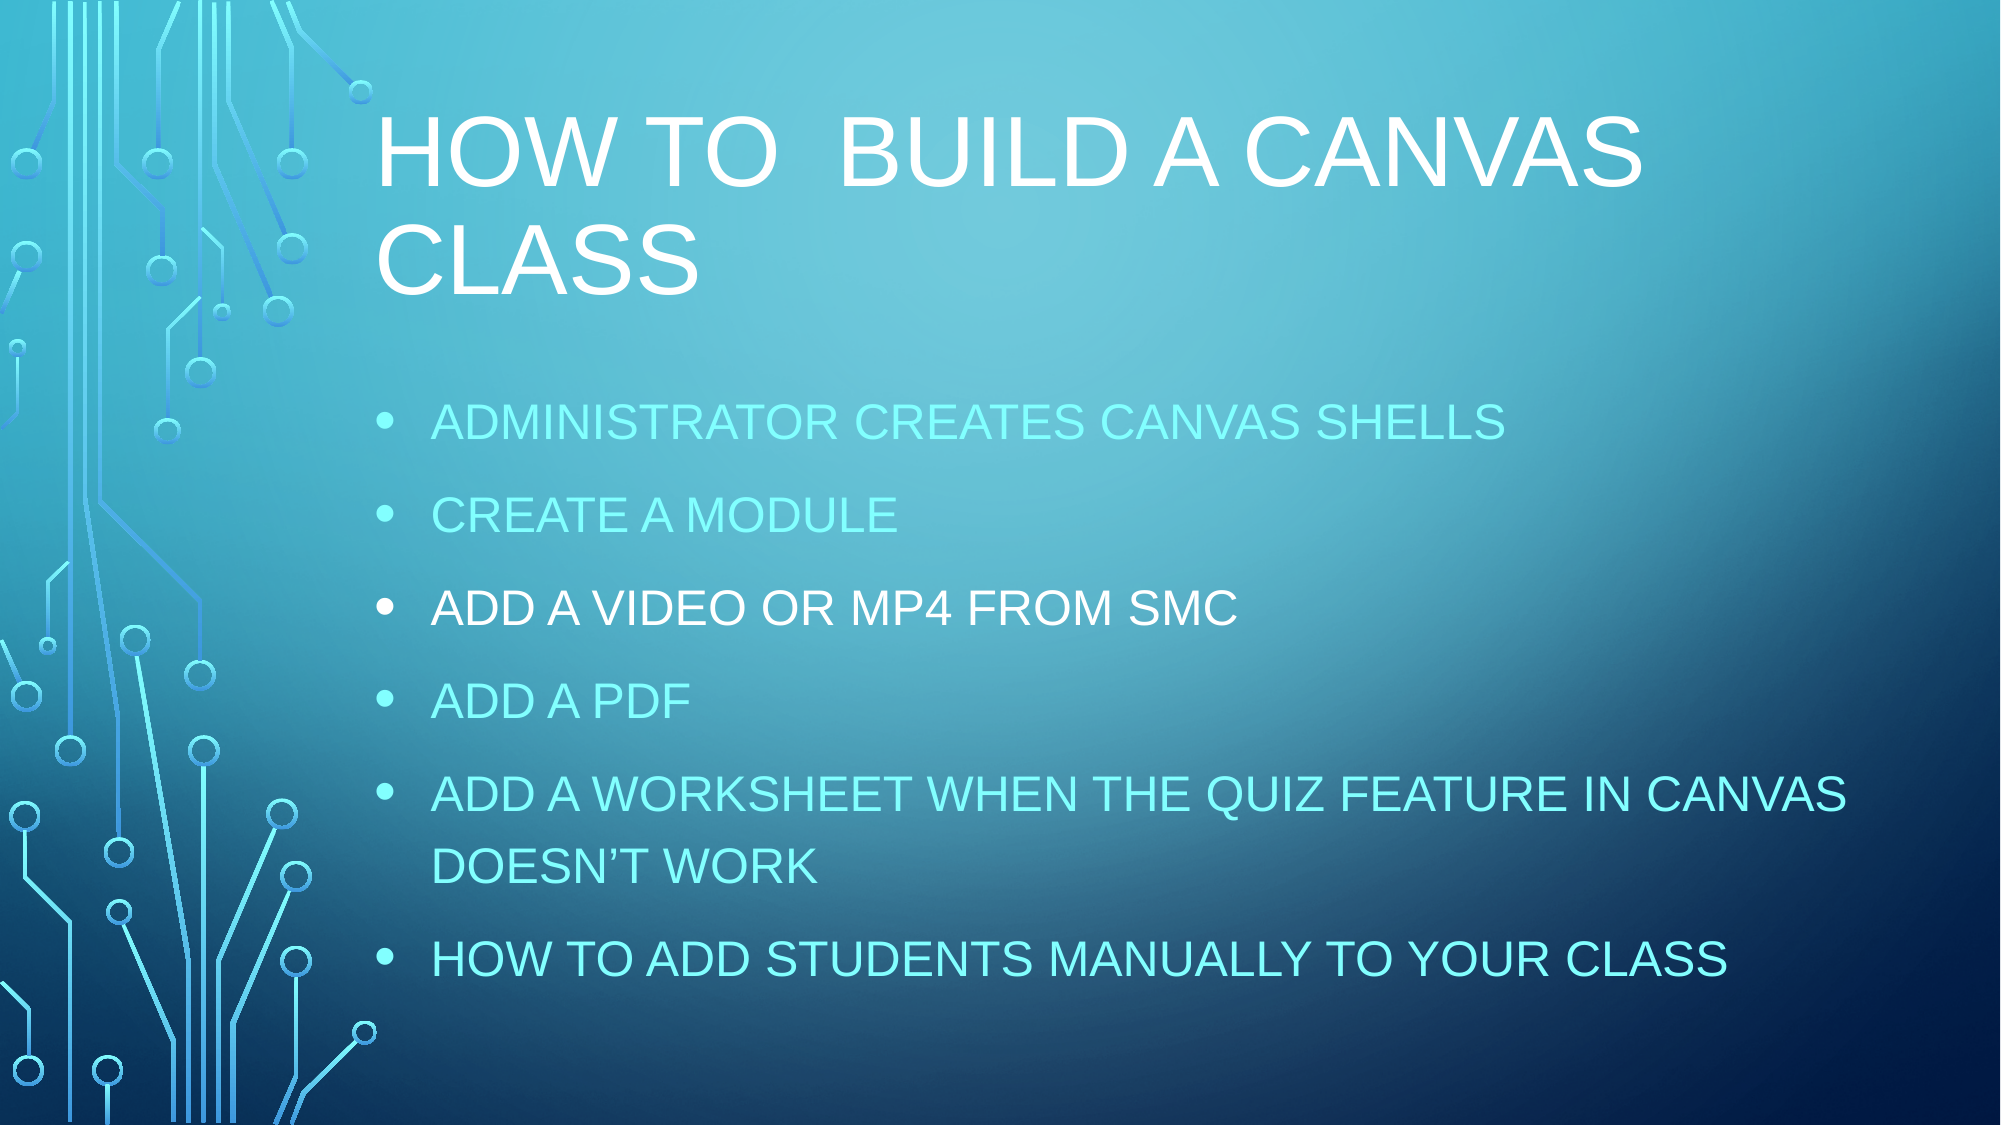

# How to  build a Canvas Class
Administrator creates Canvas Shells
create a module
add a video or MP4 from SMC
Add a PDF
Add a worksheet when the Quiz Feature in Canvas doesn’t work
How to Add students manually to your class